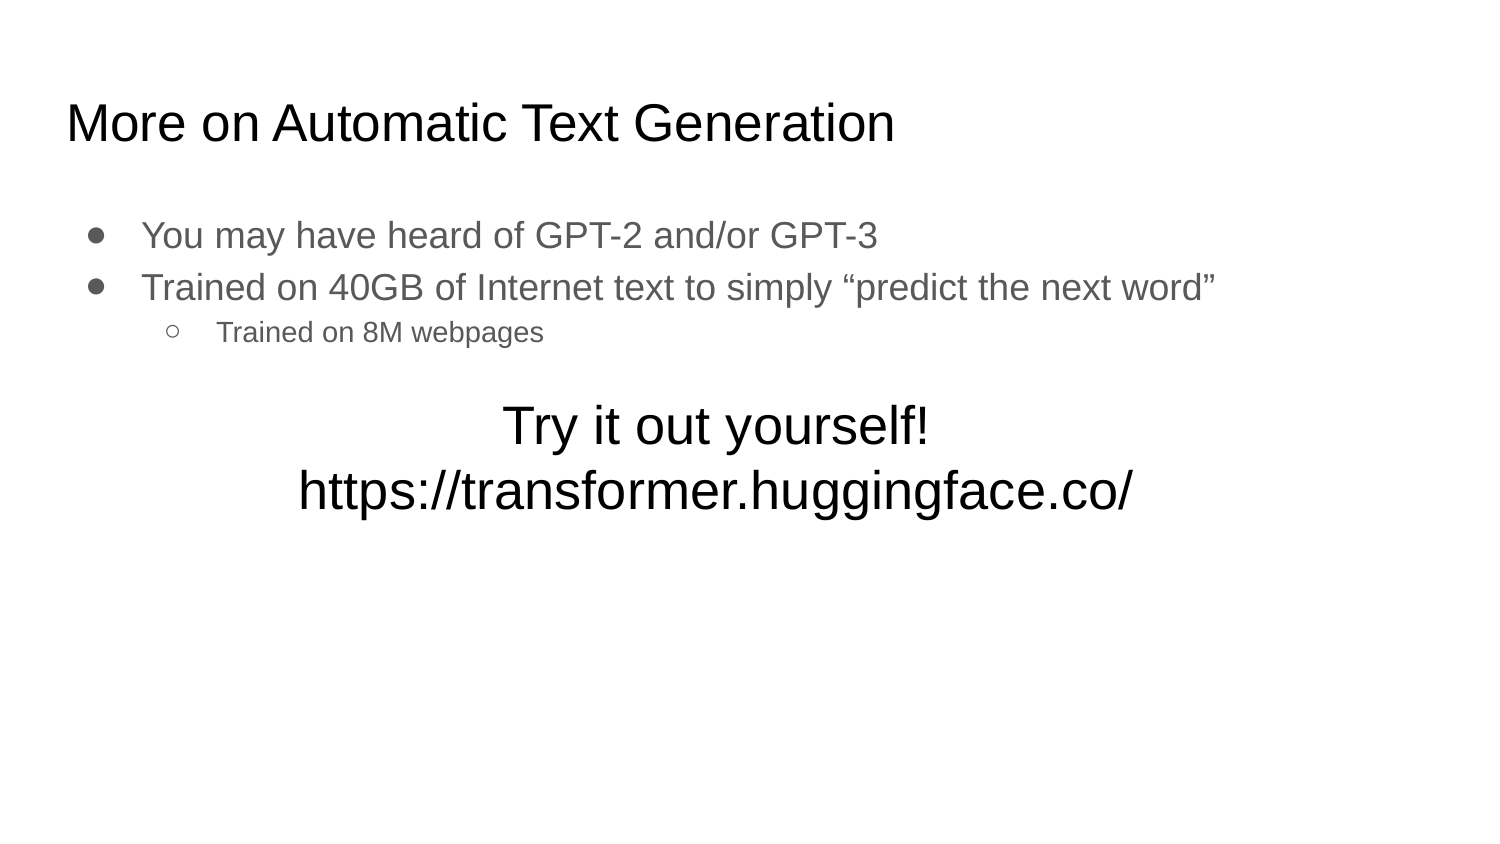

# More on Automatic Text Generation
You may have heard of GPT-2 and/or GPT-3
Trained on 40GB of Internet text to simply “predict the next word”
Trained on 8M webpages
Try it out yourself!
https://transformer.huggingface.co/